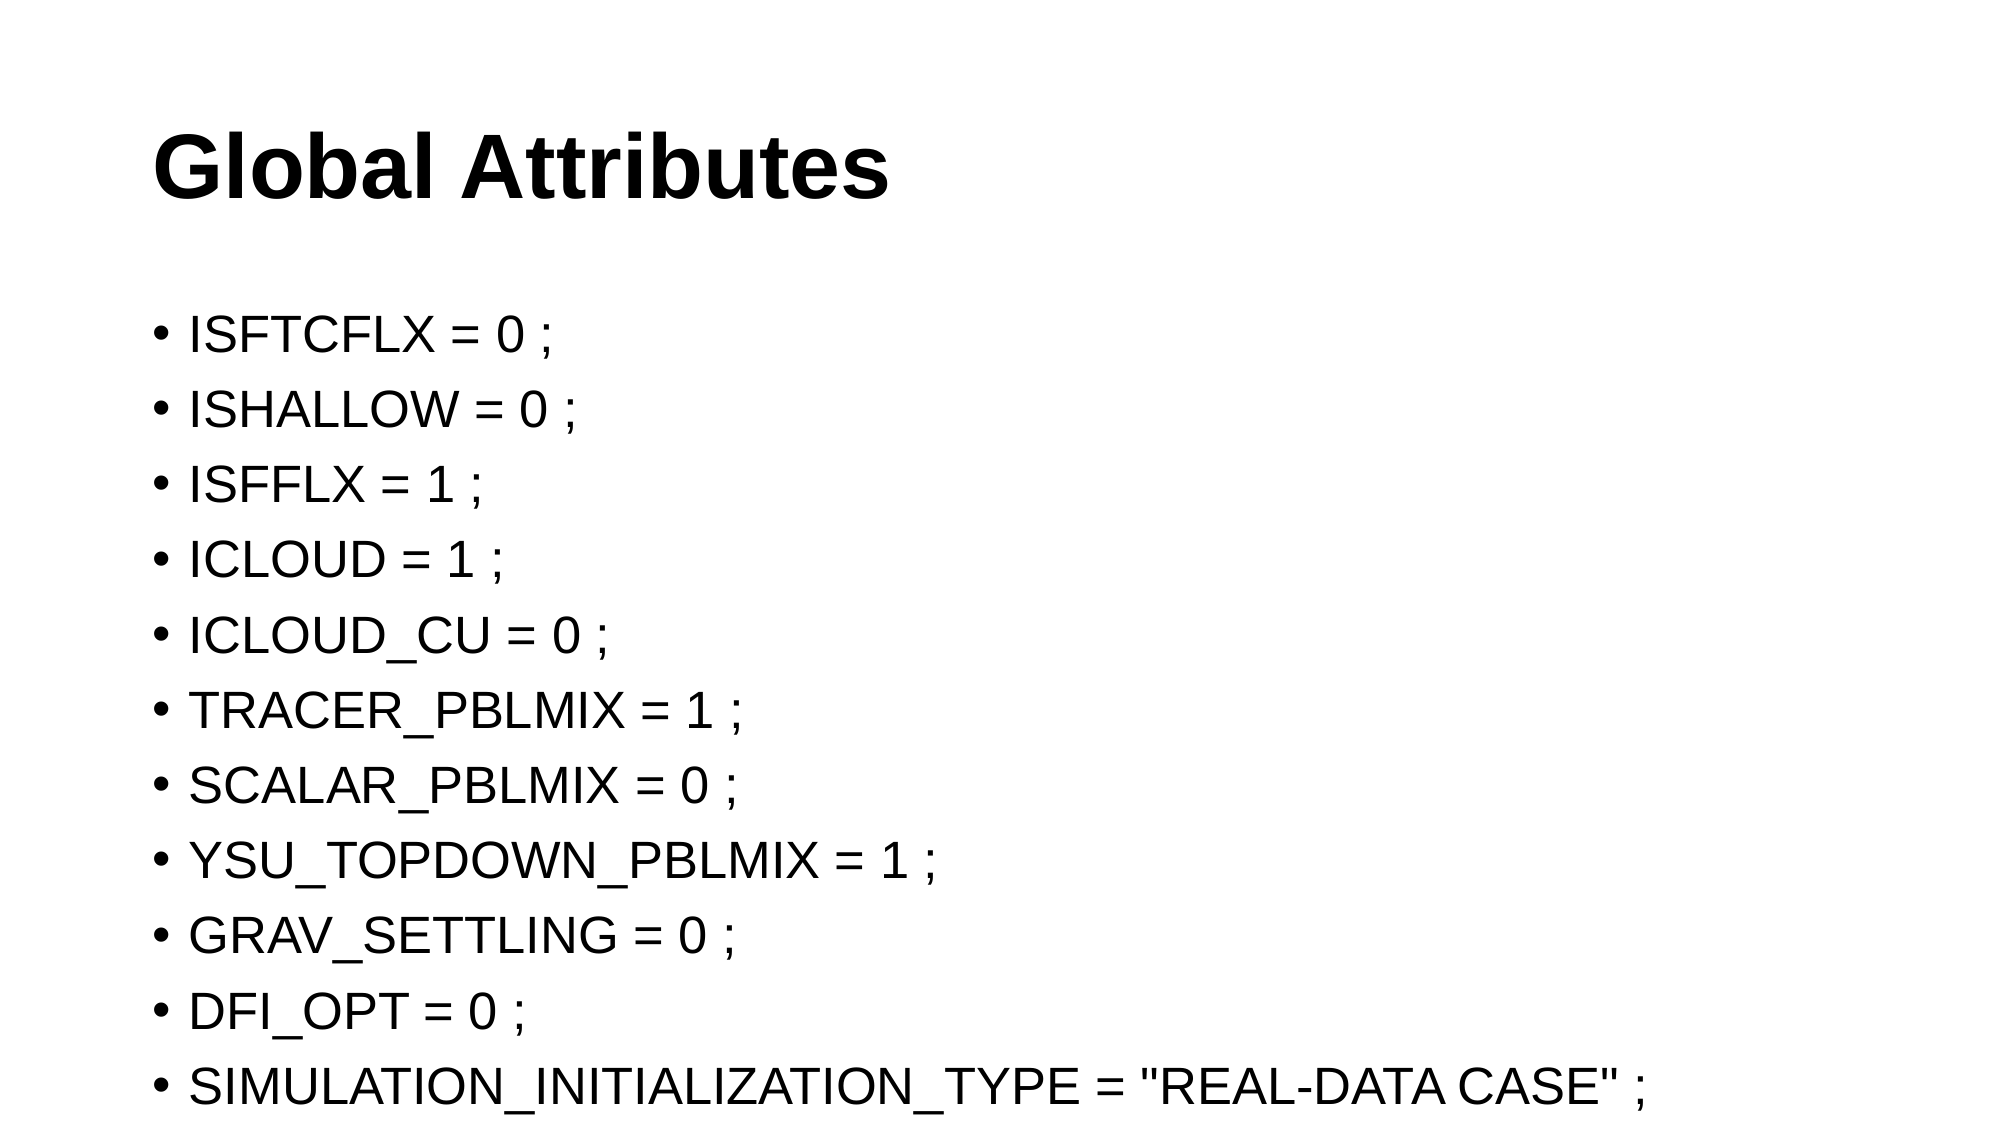

# Global Attributes
ISFTCFLX = 0 ;
ISHALLOW = 0 ;
ISFFLX = 1 ;
ICLOUD = 1 ;
ICLOUD_CU = 0 ;
TRACER_PBLMIX = 1 ;
SCALAR_PBLMIX = 0 ;
YSU_TOPDOWN_PBLMIX = 1 ;
GRAV_SETTLING = 0 ;
DFI_OPT = 0 ;
SIMULATION_INITIALIZATION_TYPE = "REAL-DATA CASE" ;